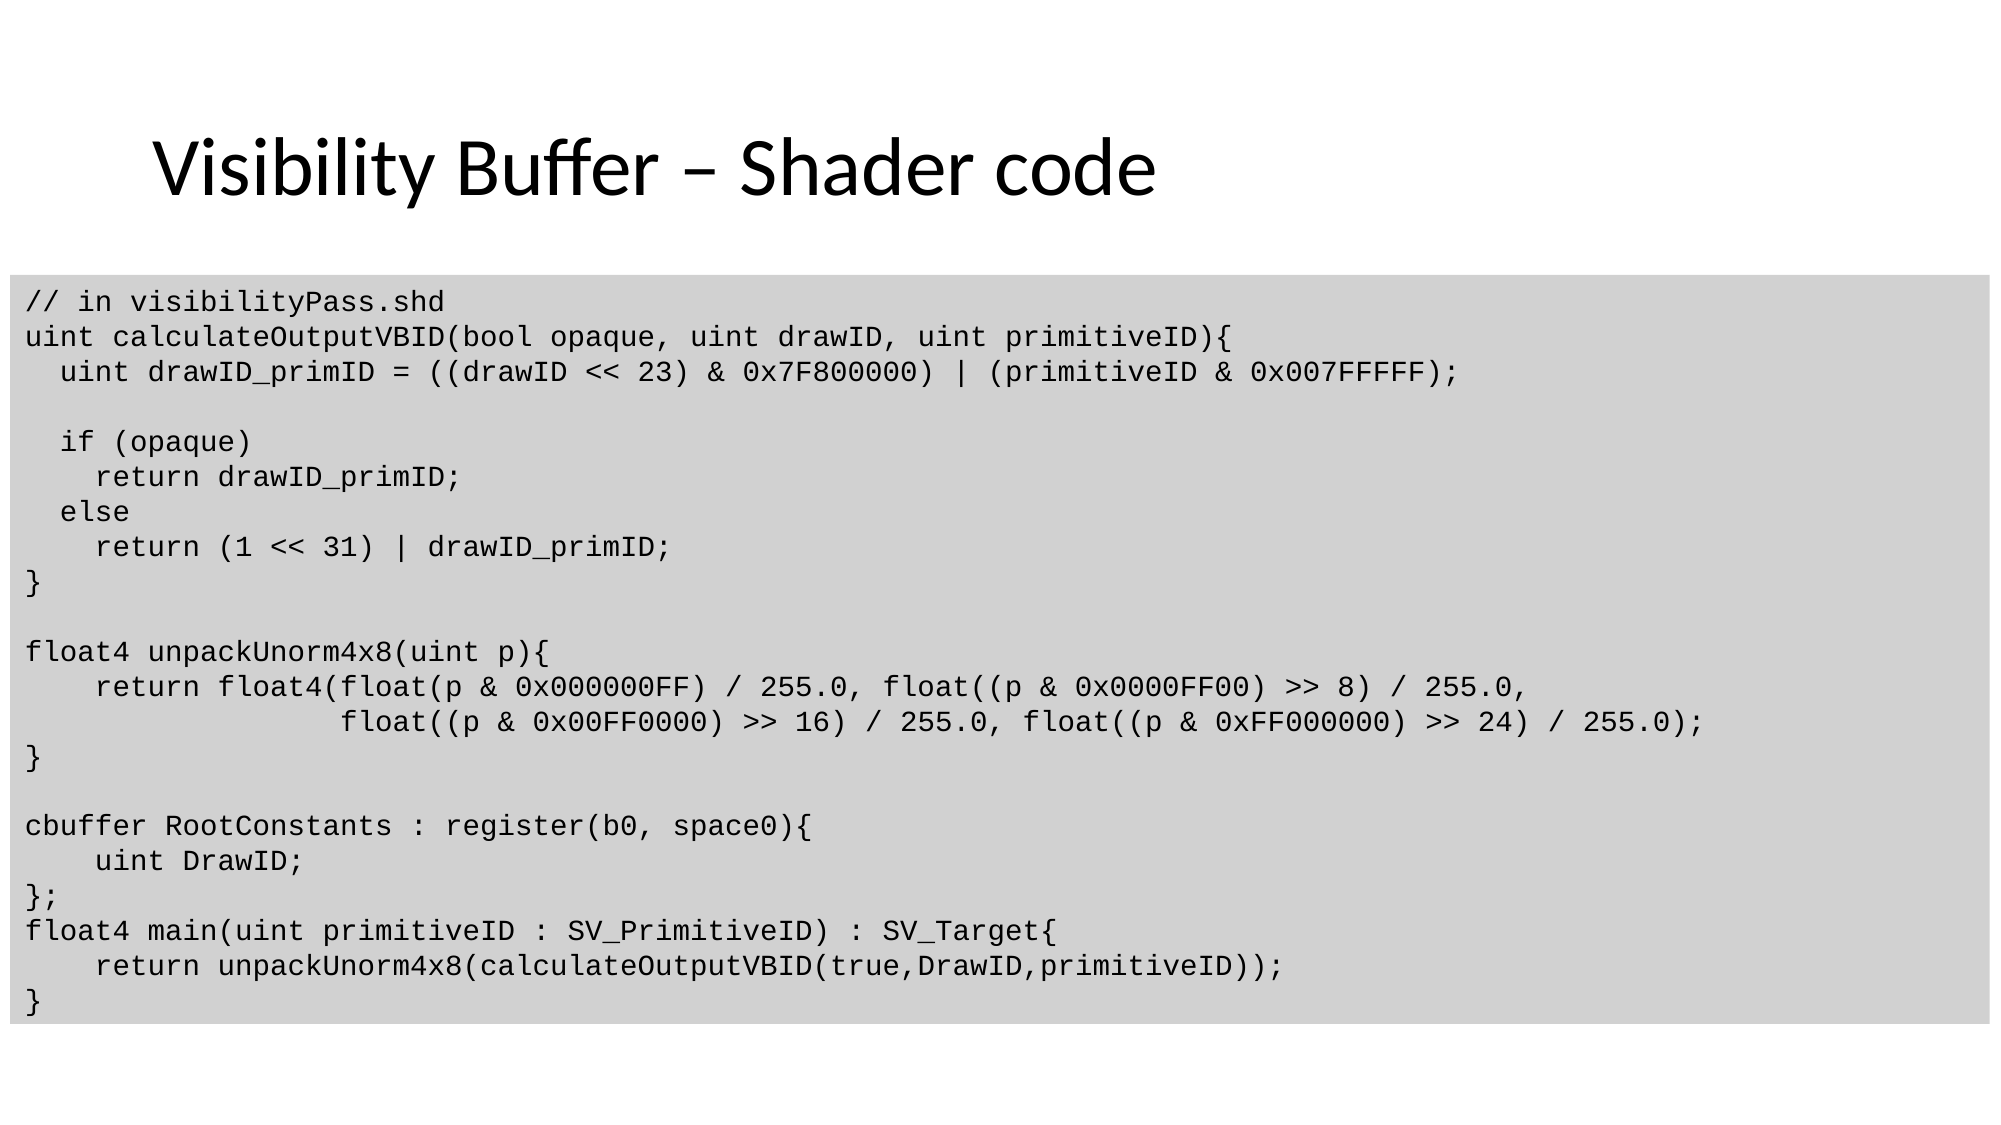

# Visibility Buffer – Shader code
// in visibilityPass.shd
uint calculateOutputVBID(bool opaque, uint drawID, uint primitiveID){
  uint drawID_primID = ((drawID << 23) & 0x7F800000) | (primitiveID & 0x007FFFFF);
  if (opaque)
    return drawID_primID;
  else
    return (1 << 31) | drawID_primID;
}
float4 unpackUnorm4x8(uint p){
    return float4(float(p & 0x000000FF) / 255.0, float((p & 0x0000FF00) >> 8) / 255.0,
                  float((p & 0x00FF0000) >> 16) / 255.0, float((p & 0xFF000000) >> 24) / 255.0);
}
cbuffer RootConstants : register(b0, space0){
    uint DrawID;
};
float4 main(uint primitiveID : SV_PrimitiveID) : SV_Target{
    return unpackUnorm4x8(calculateOutputVBID(true,DrawID,primitiveID));
}